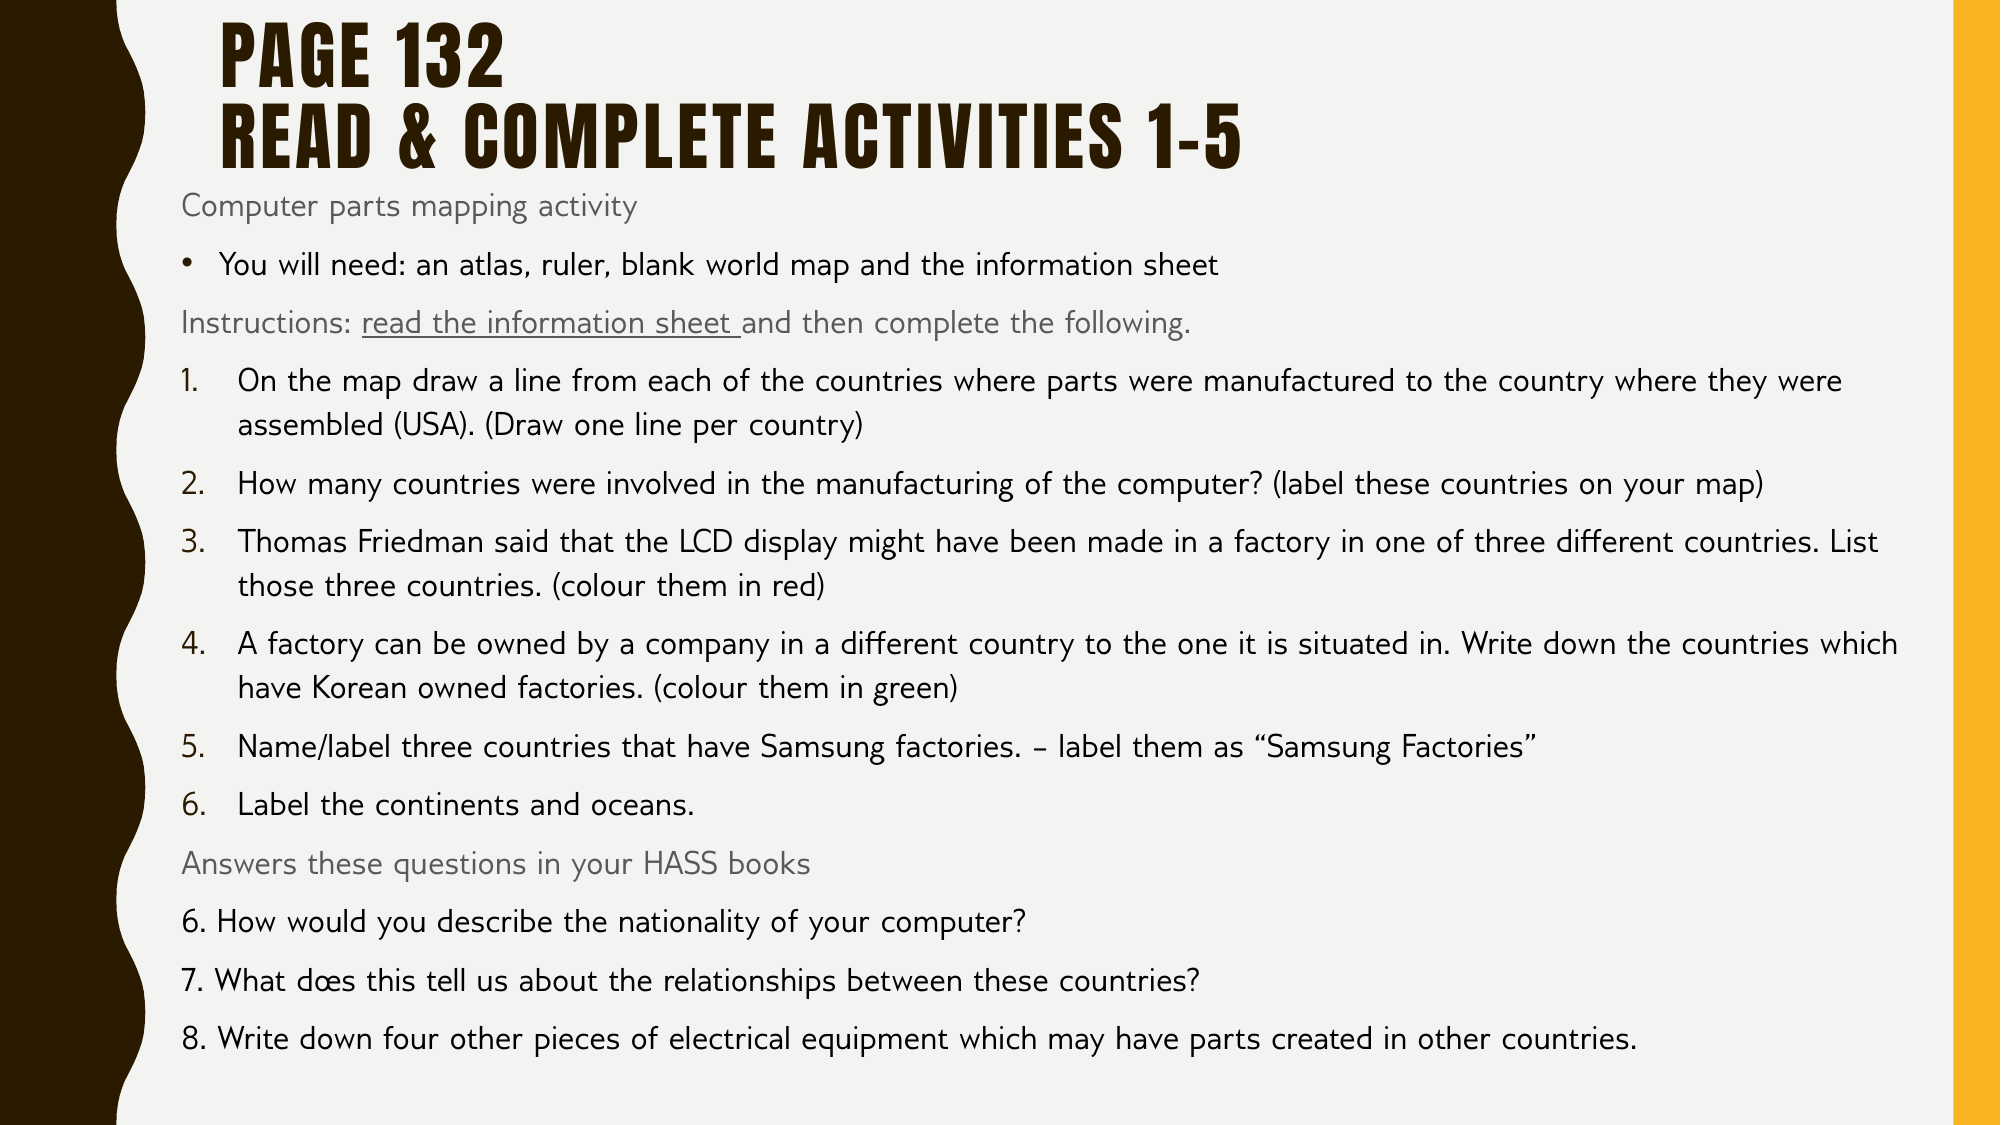

# Page 132 Read & complete activities 1-5
Computer parts mapping activity
You will need: an atlas, ruler, blank world map and the information sheet
Instructions: read the information sheet and then complete the following.
On the map draw a line from each of the countries where parts were manufactured to the country where they were assembled (USA). (Draw one line per country)
How many countries were involved in the manufacturing of the computer? (label these countries on your map)
Thomas Friedman said that the LCD display might have been made in a factory in one of three different countries. List those three countries. (colour them in red)
A factory can be owned by a company in a different country to the one it is situated in. Write down the countries which have Korean owned factories. (colour them in green)
Name/label three countries that have Samsung factories. – label them as “Samsung Factories”
Label the continents and oceans.
Answers these questions in your HASS books
6. How would you describe the nationality of your computer?
7. What does this tell us about the relationships between these countries?
8. Write down four other pieces of electrical equipment which may have parts created in other countries.